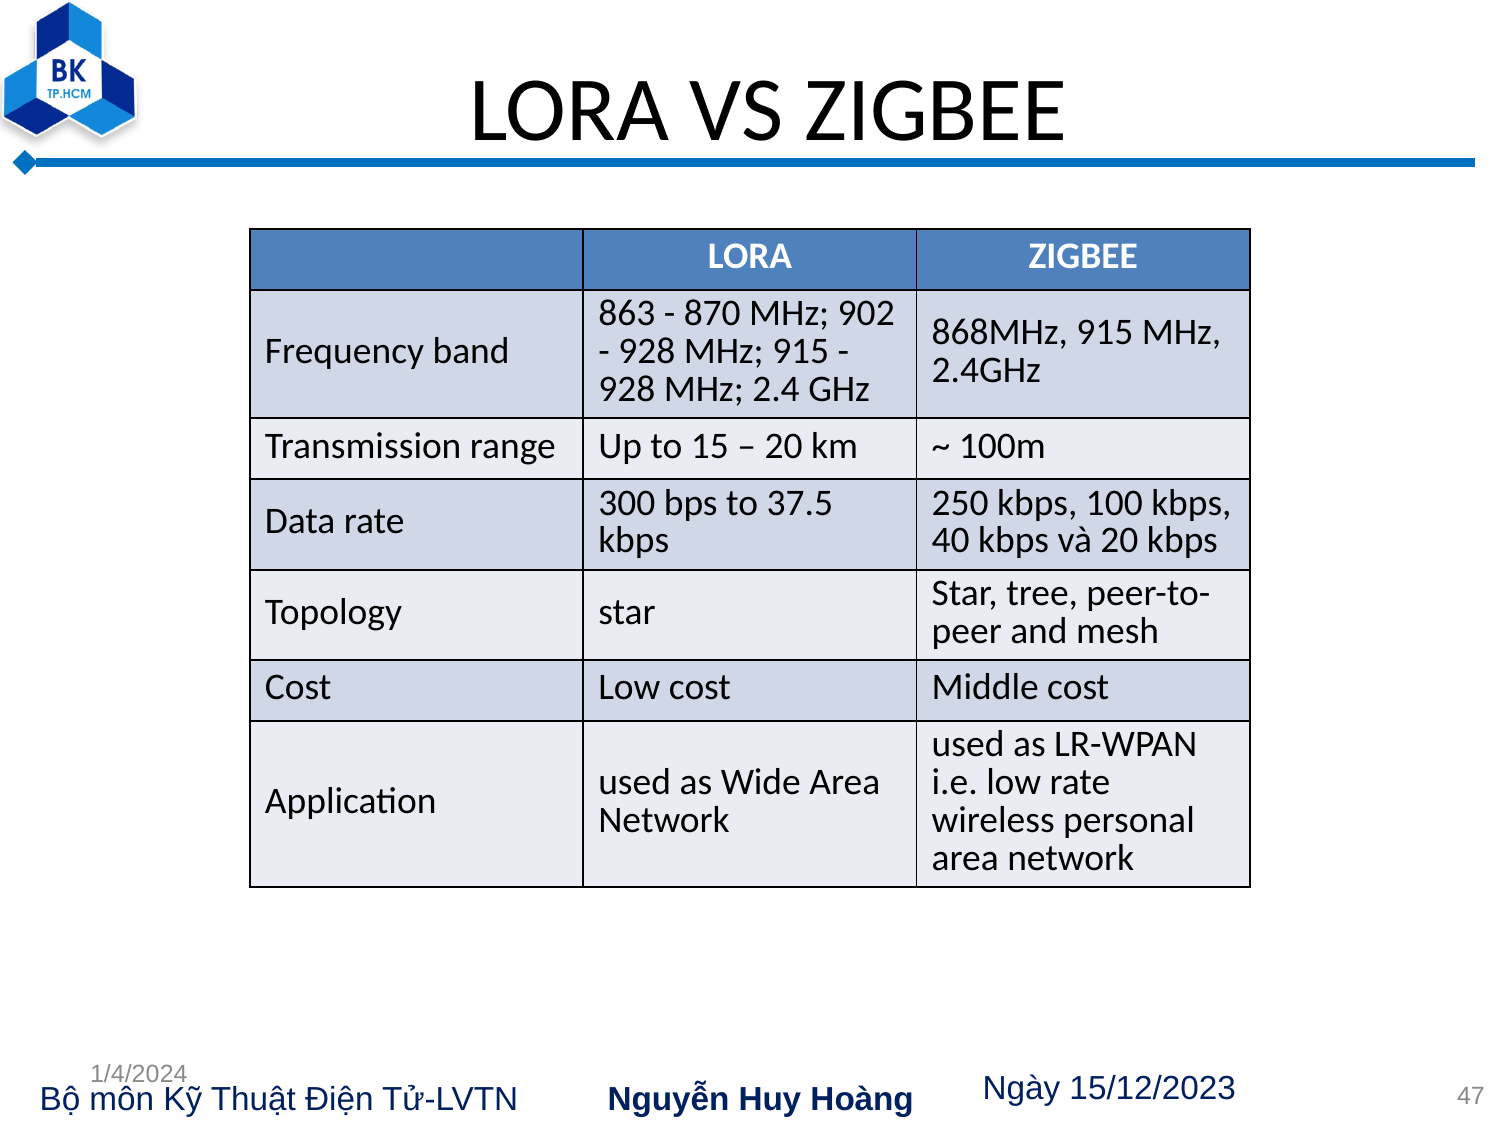

# LORA VS ZIGBEE
|  | LORA | ZIGBEE |
| --- | --- | --- |
| Frequency band | 863 - 870 MHz; 902 - 928 MHz; 915 - 928 MHz; 2.4 GHz | 868MHz, 915 MHz, 2.4GHz |
| Transmission range | Up to 15 – 20 km | ~ 100m |
| Data rate | 300 bps to 37.5 kbps | 250 kbps, 100 kbps, 40 kbps và 20 kbps |
| Topology | star | Star, tree, peer-to-peer and mesh |
| Cost | Low cost | Middle cost |
| Application | used as Wide Area Network | used as LR-WPAN i.e. low rate wireless personal area network |
1/4/2024

47